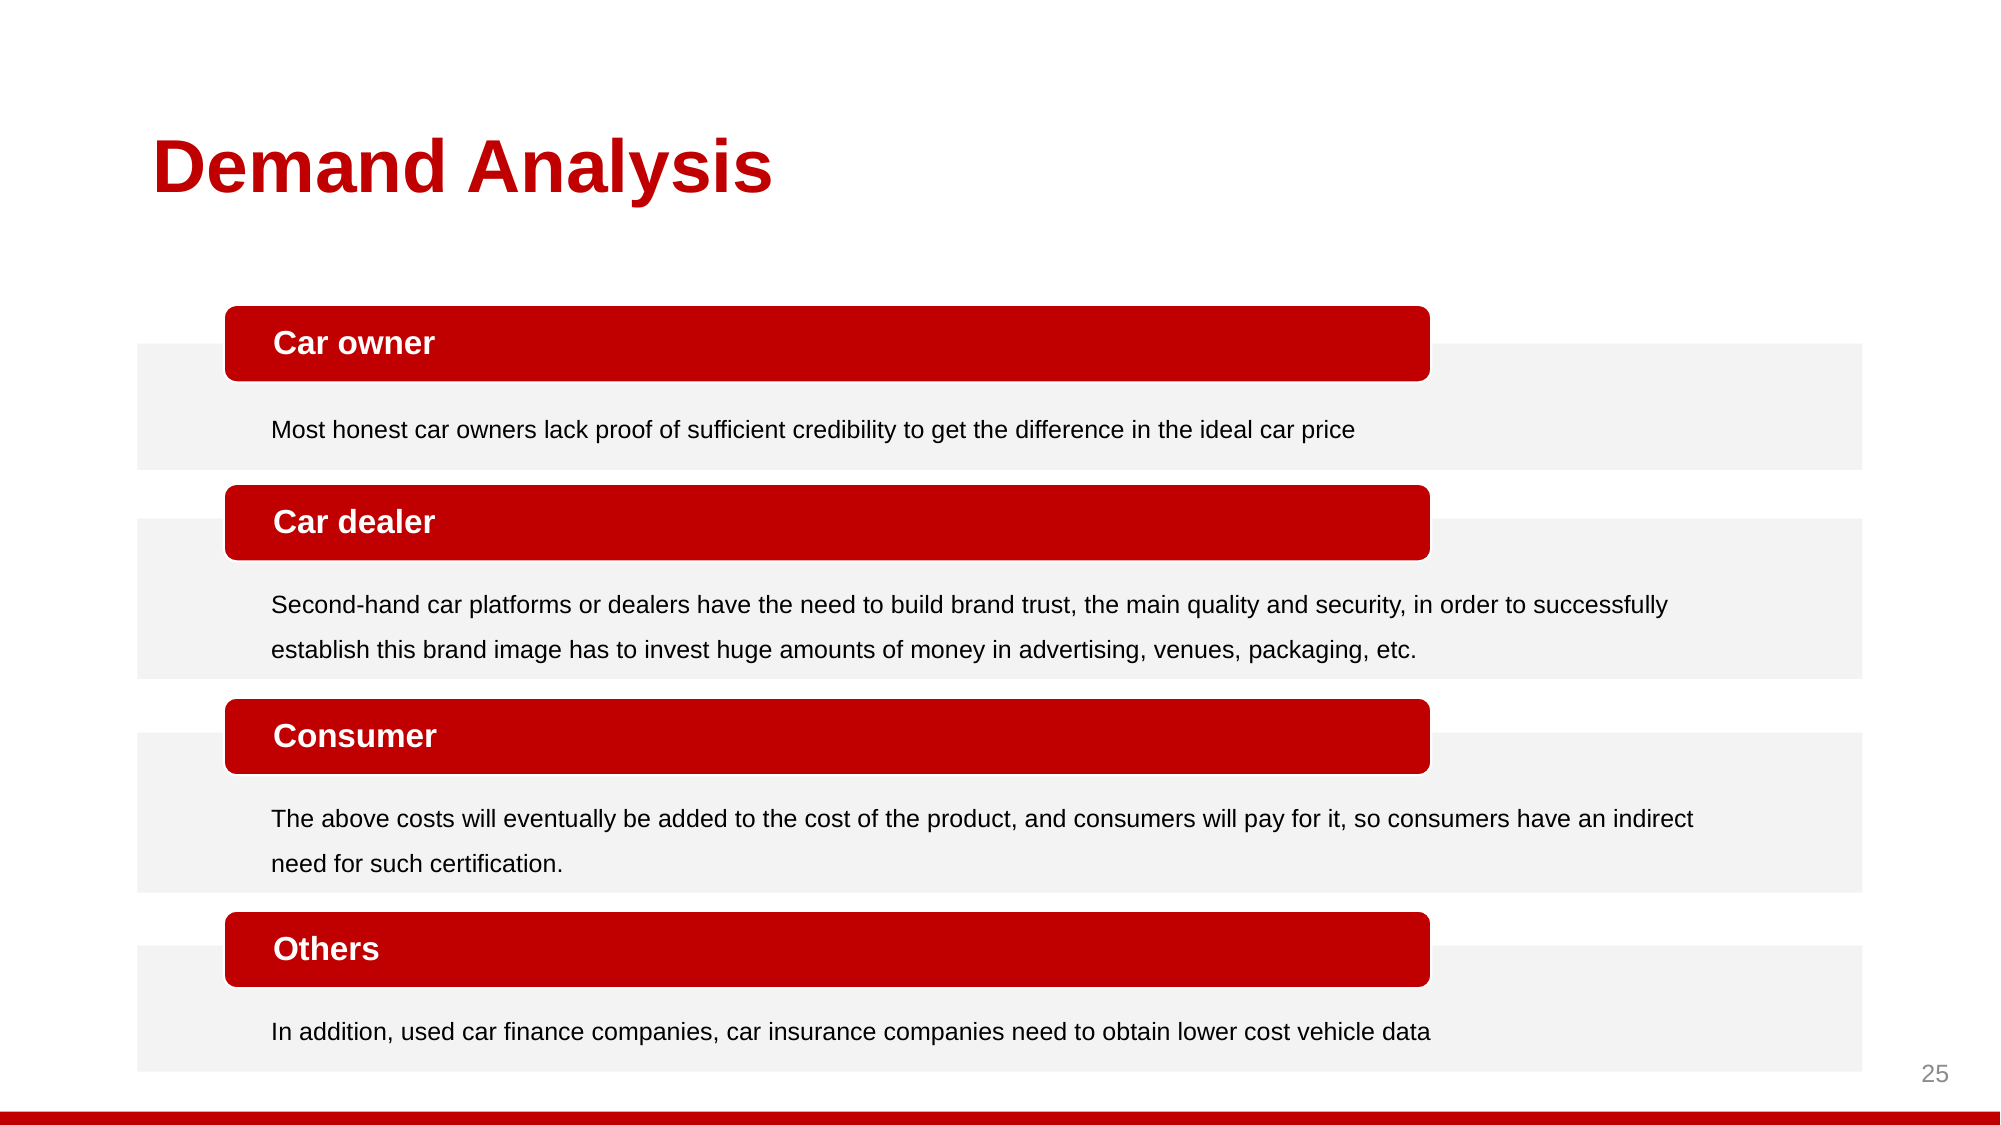

Demand Analysis
Car owner
Most honest car owners lack proof of sufficient credibility to get the difference in the ideal car price
Car dealer
Second-hand car platforms or dealers have the need to build brand trust, the main quality and security, in order to successfully establish this brand image has to invest huge amounts of money in advertising, venues, packaging, etc.
Consumer
The above costs will eventually be added to the cost of the product, and consumers will pay for it, so consumers have an indirect need for such certification.
Others
In addition, used car finance companies, car insurance companies need to obtain lower cost vehicle data
25